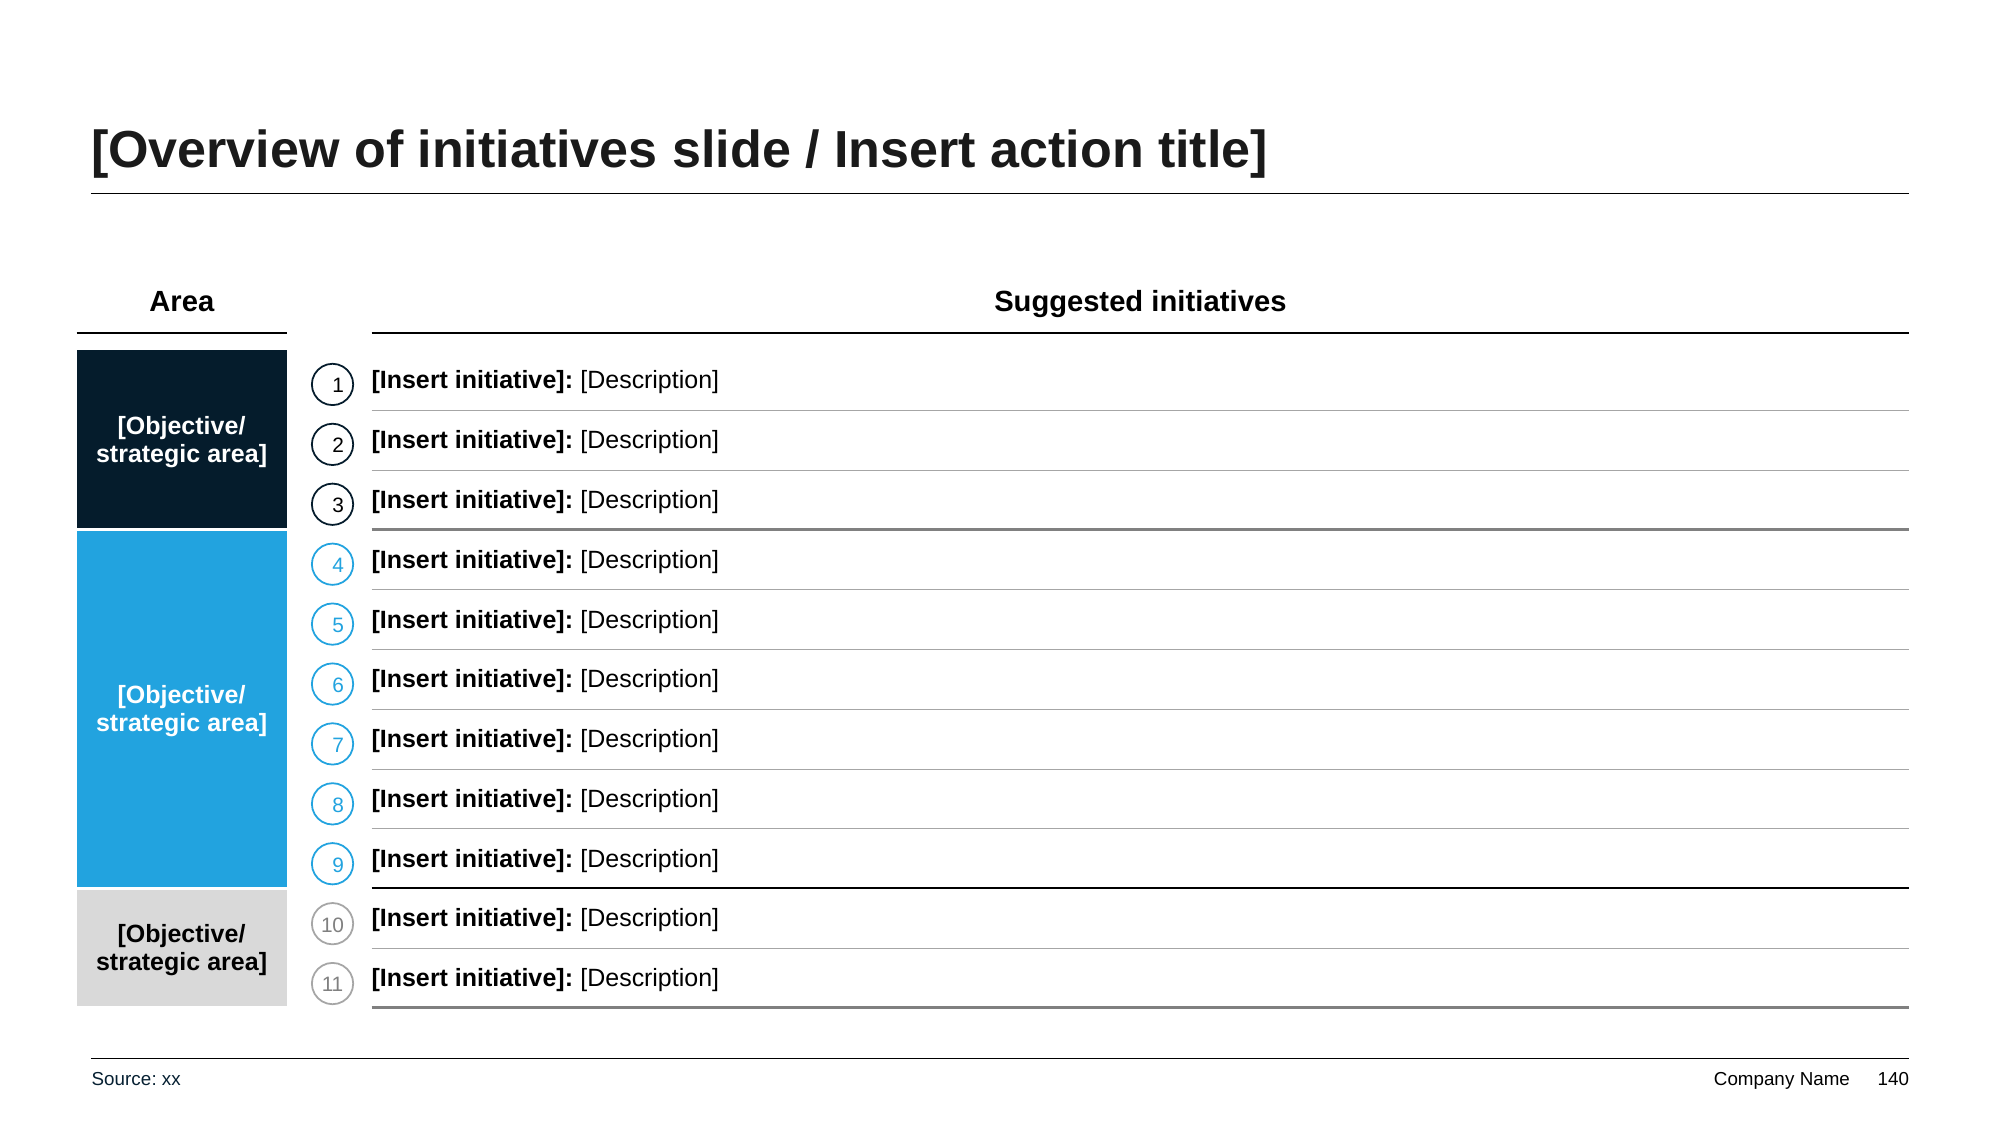

# [Overview of initiatives slide / Insert action title]

| Area |  | Suggested initiatives |
| --- | --- | --- |
|  |  |  |
| [Objective/ strategic area] |  | [Insert initiative]: [Description] |
|  |  | [Insert initiative]: [Description] |
|  |  | [Insert initiative]: [Description] |
| [Objective/ strategic area] |  | [Insert initiative]: [Description] |
|  |  | [Insert initiative]: [Description] |
|  |  | [Insert initiative]: [Description] |
|  |  | [Insert initiative]: [Description] |
|  |  | [Insert initiative]: [Description] |
|  |  | [Insert initiative]: [Description] |
| [Objective/ strategic area] |  | [Insert initiative]: [Description] |
|  |  | [Insert initiative]: [Description] |
1
2
3
4
5
6
7
8
9
10
11
Source: xx